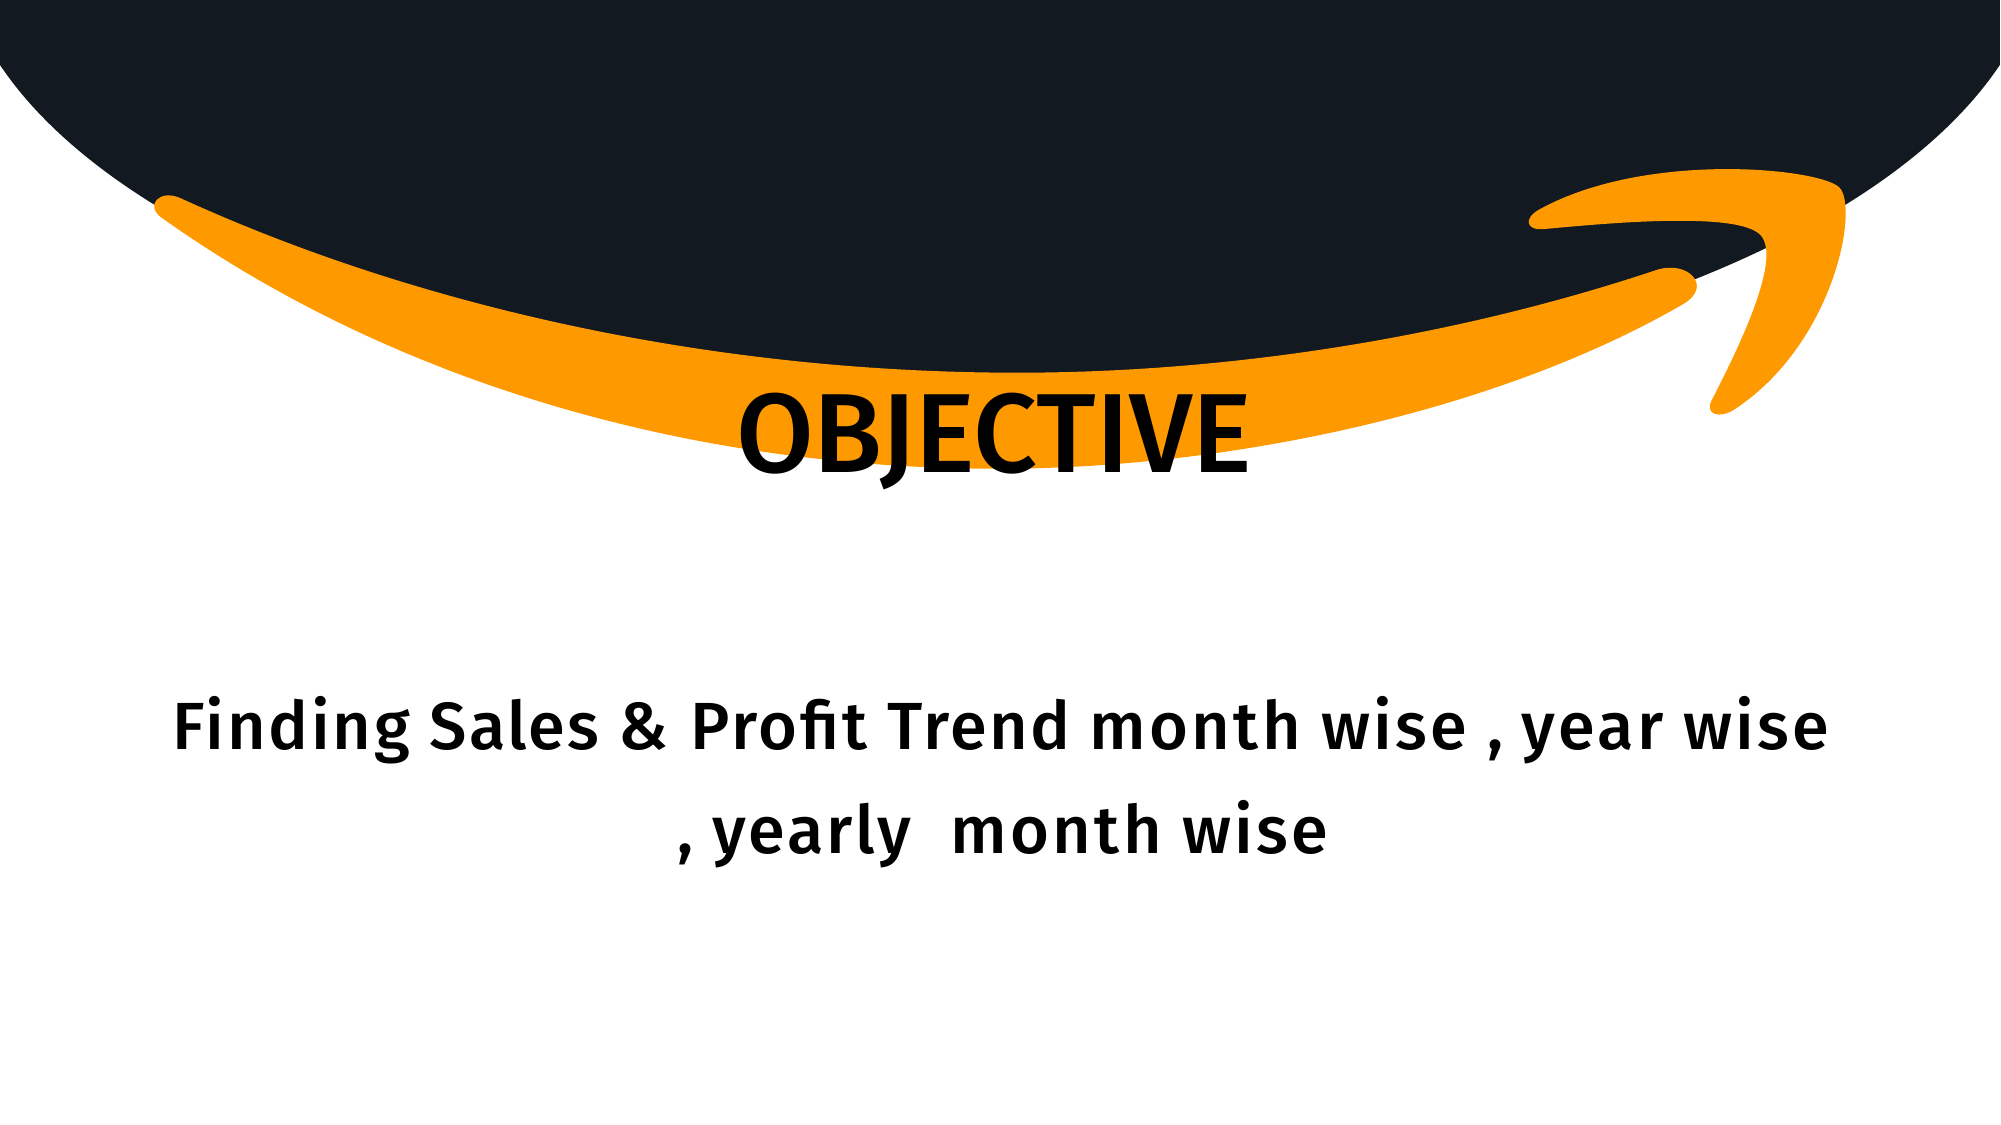

OBJECTIVE
Finding Sales & Profit Trend month wise , year wise , yearly  month wise